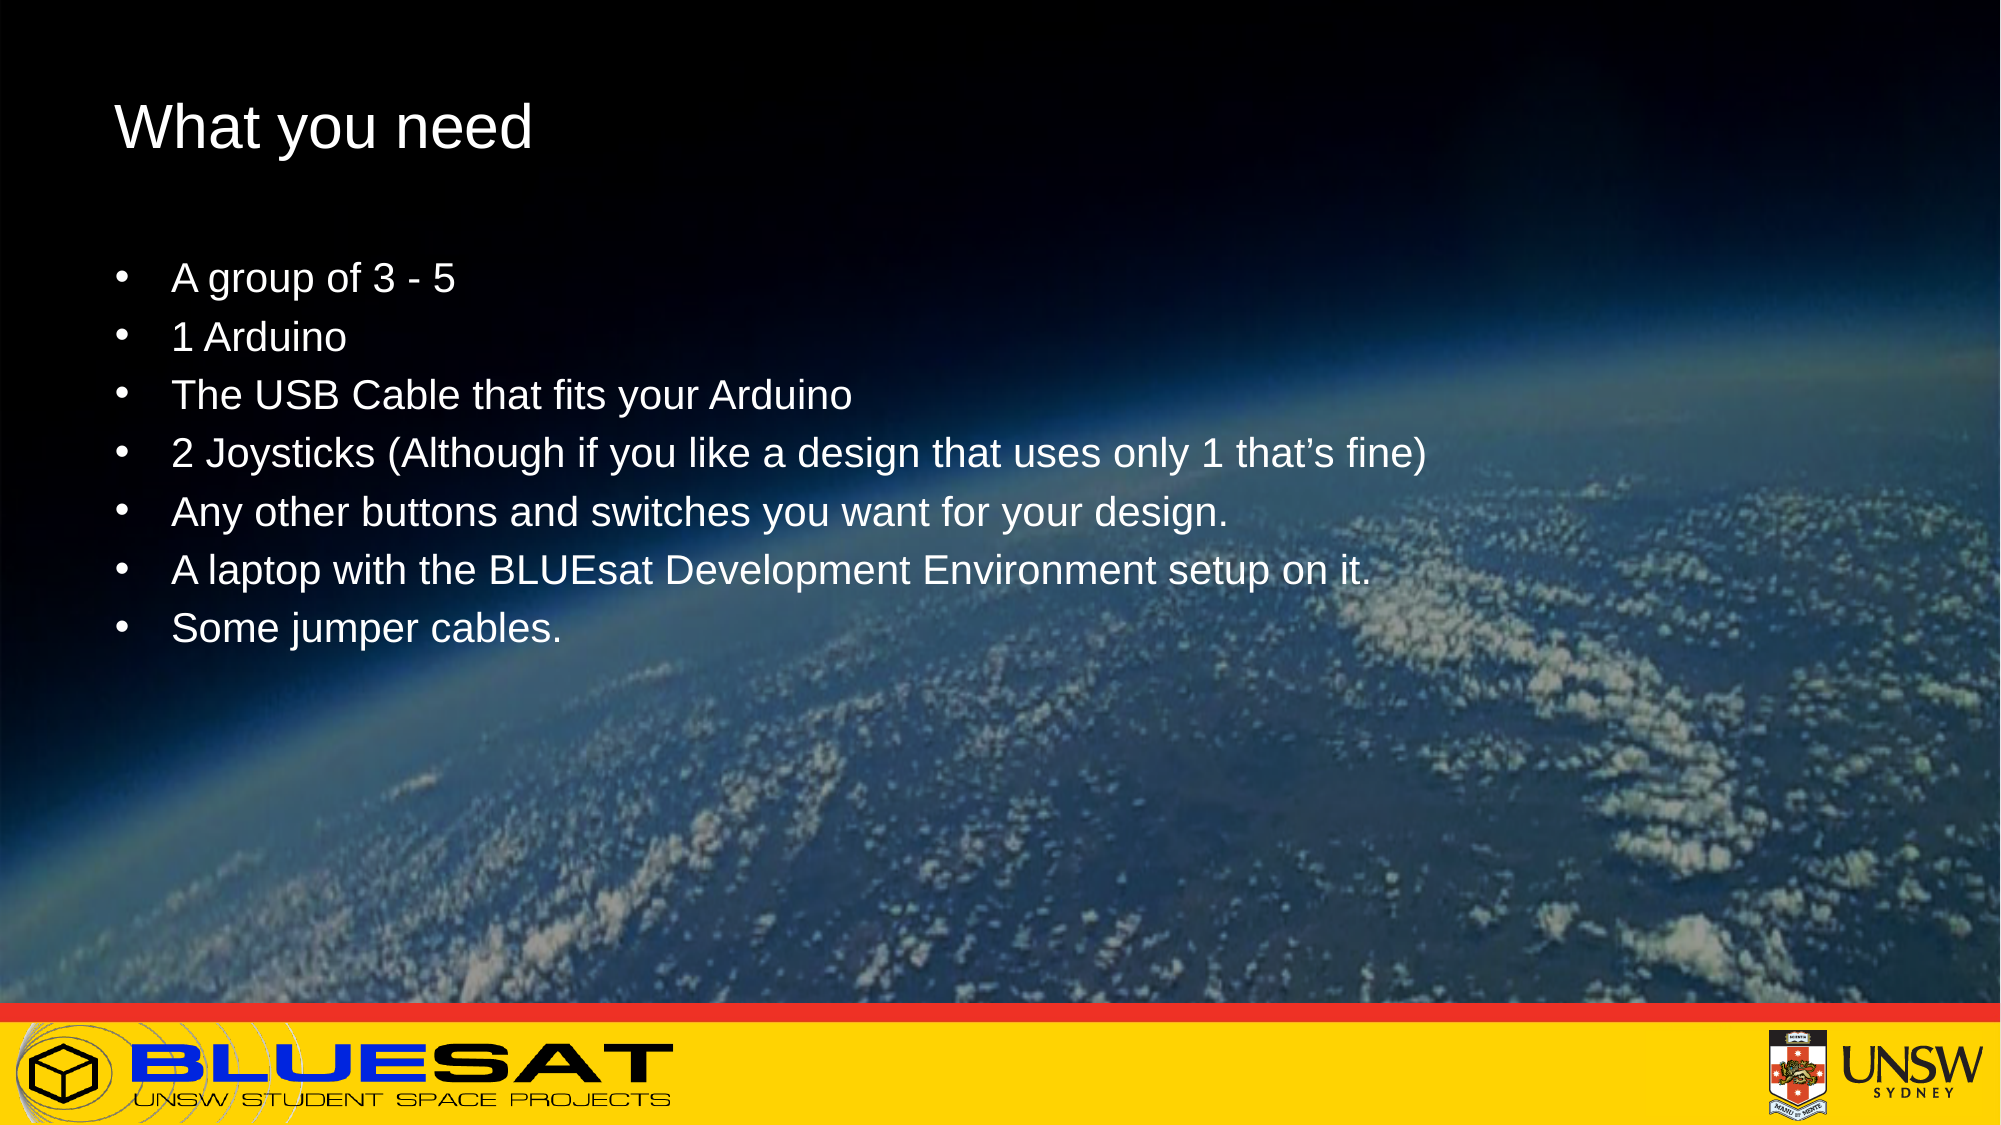

# What you need
A group of 3 - 5
1 Arduino
The USB Cable that fits your Arduino
2 Joysticks (Although if you like a design that uses only 1 that’s fine)
Any other buttons and switches you want for your design.
A laptop with the BLUEsat Development Environment setup on it.
Some jumper cables.